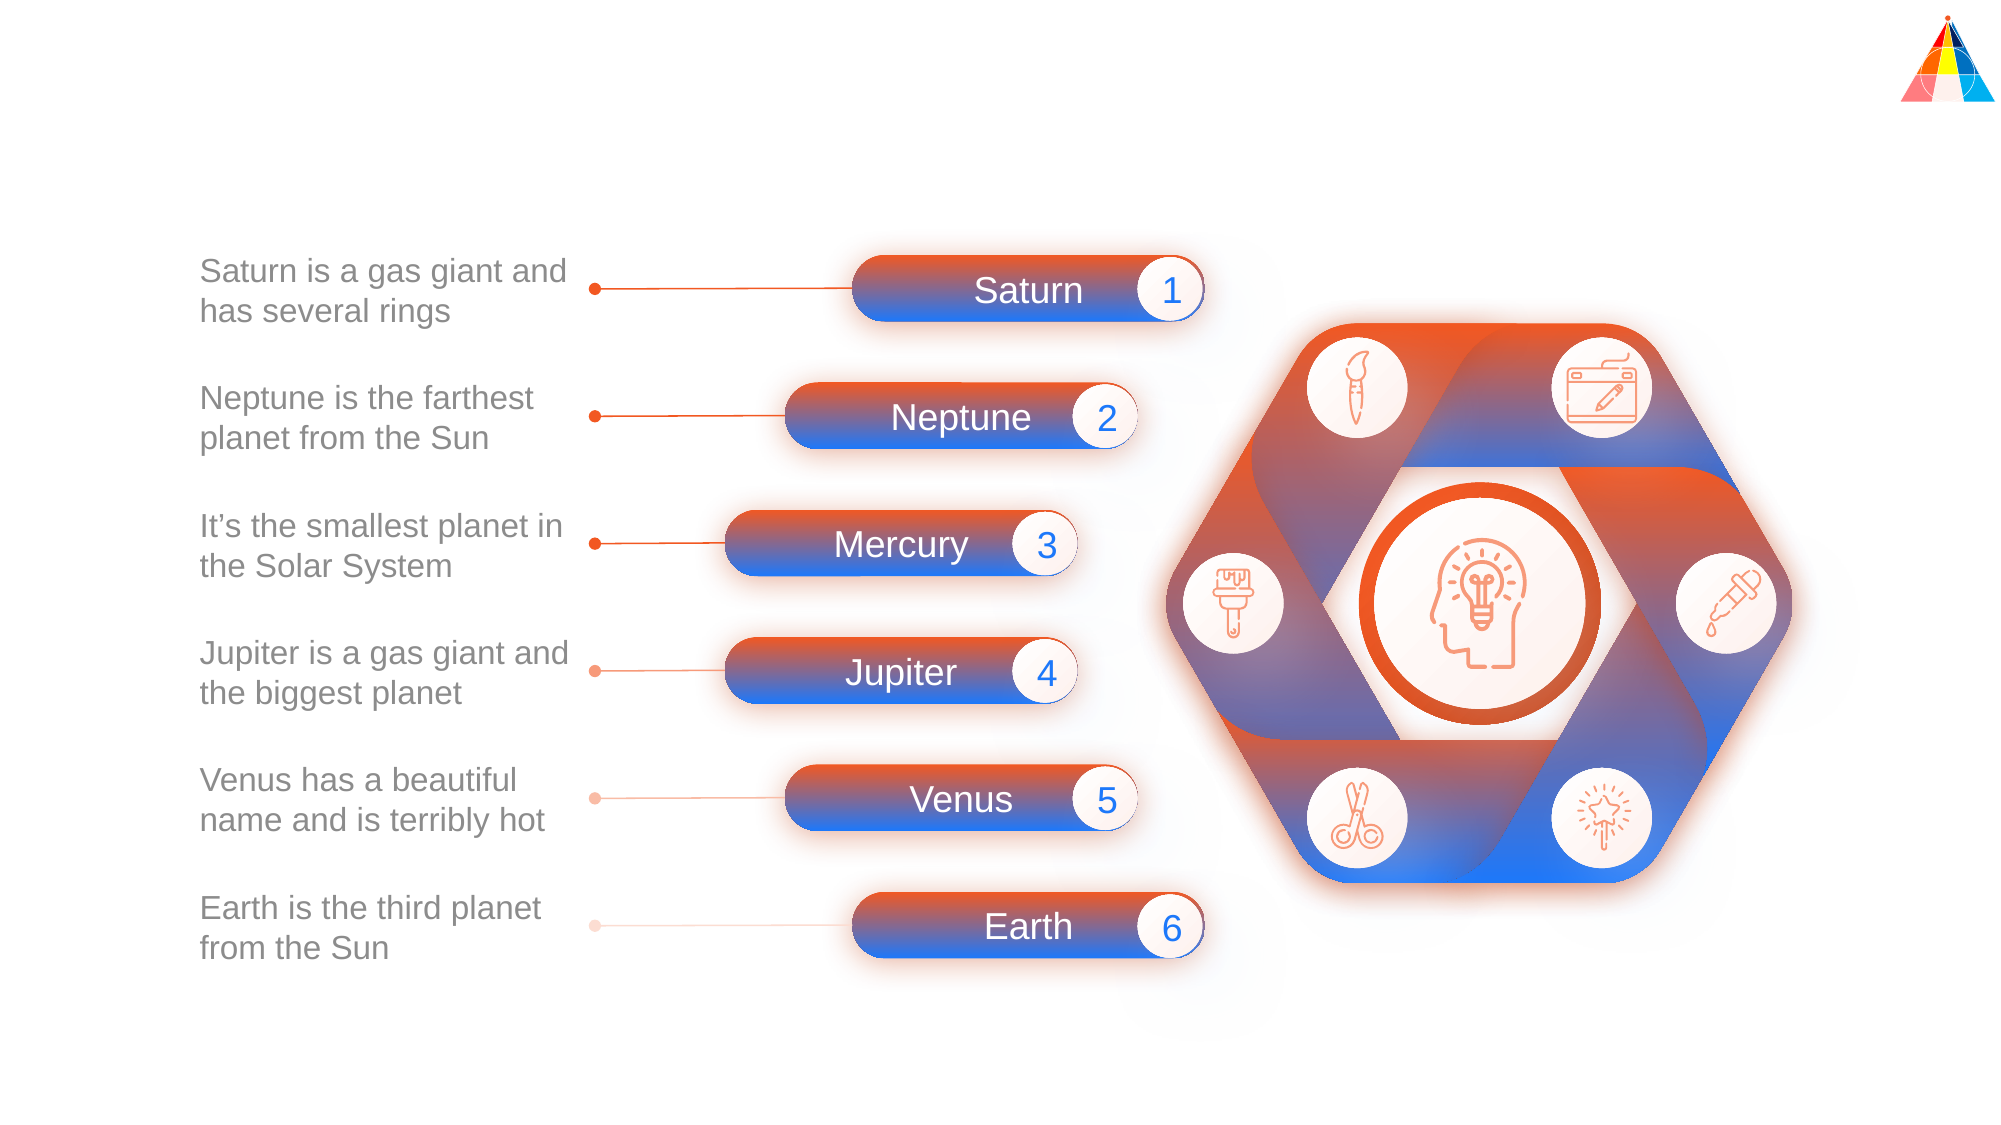

Saturn is a gas giant and has several rings
Saturn
1

Neptune is the farthest planet from the Sun
Neptune
2

It’s the smallest planet in the Solar System

Mercury
3

Jupiter is a gas giant and the biggest planet
Jupiter
4

Venus has a beautiful name and is terribly hot
Venus
5

Earth is the third planet from the Sun
Earth
6